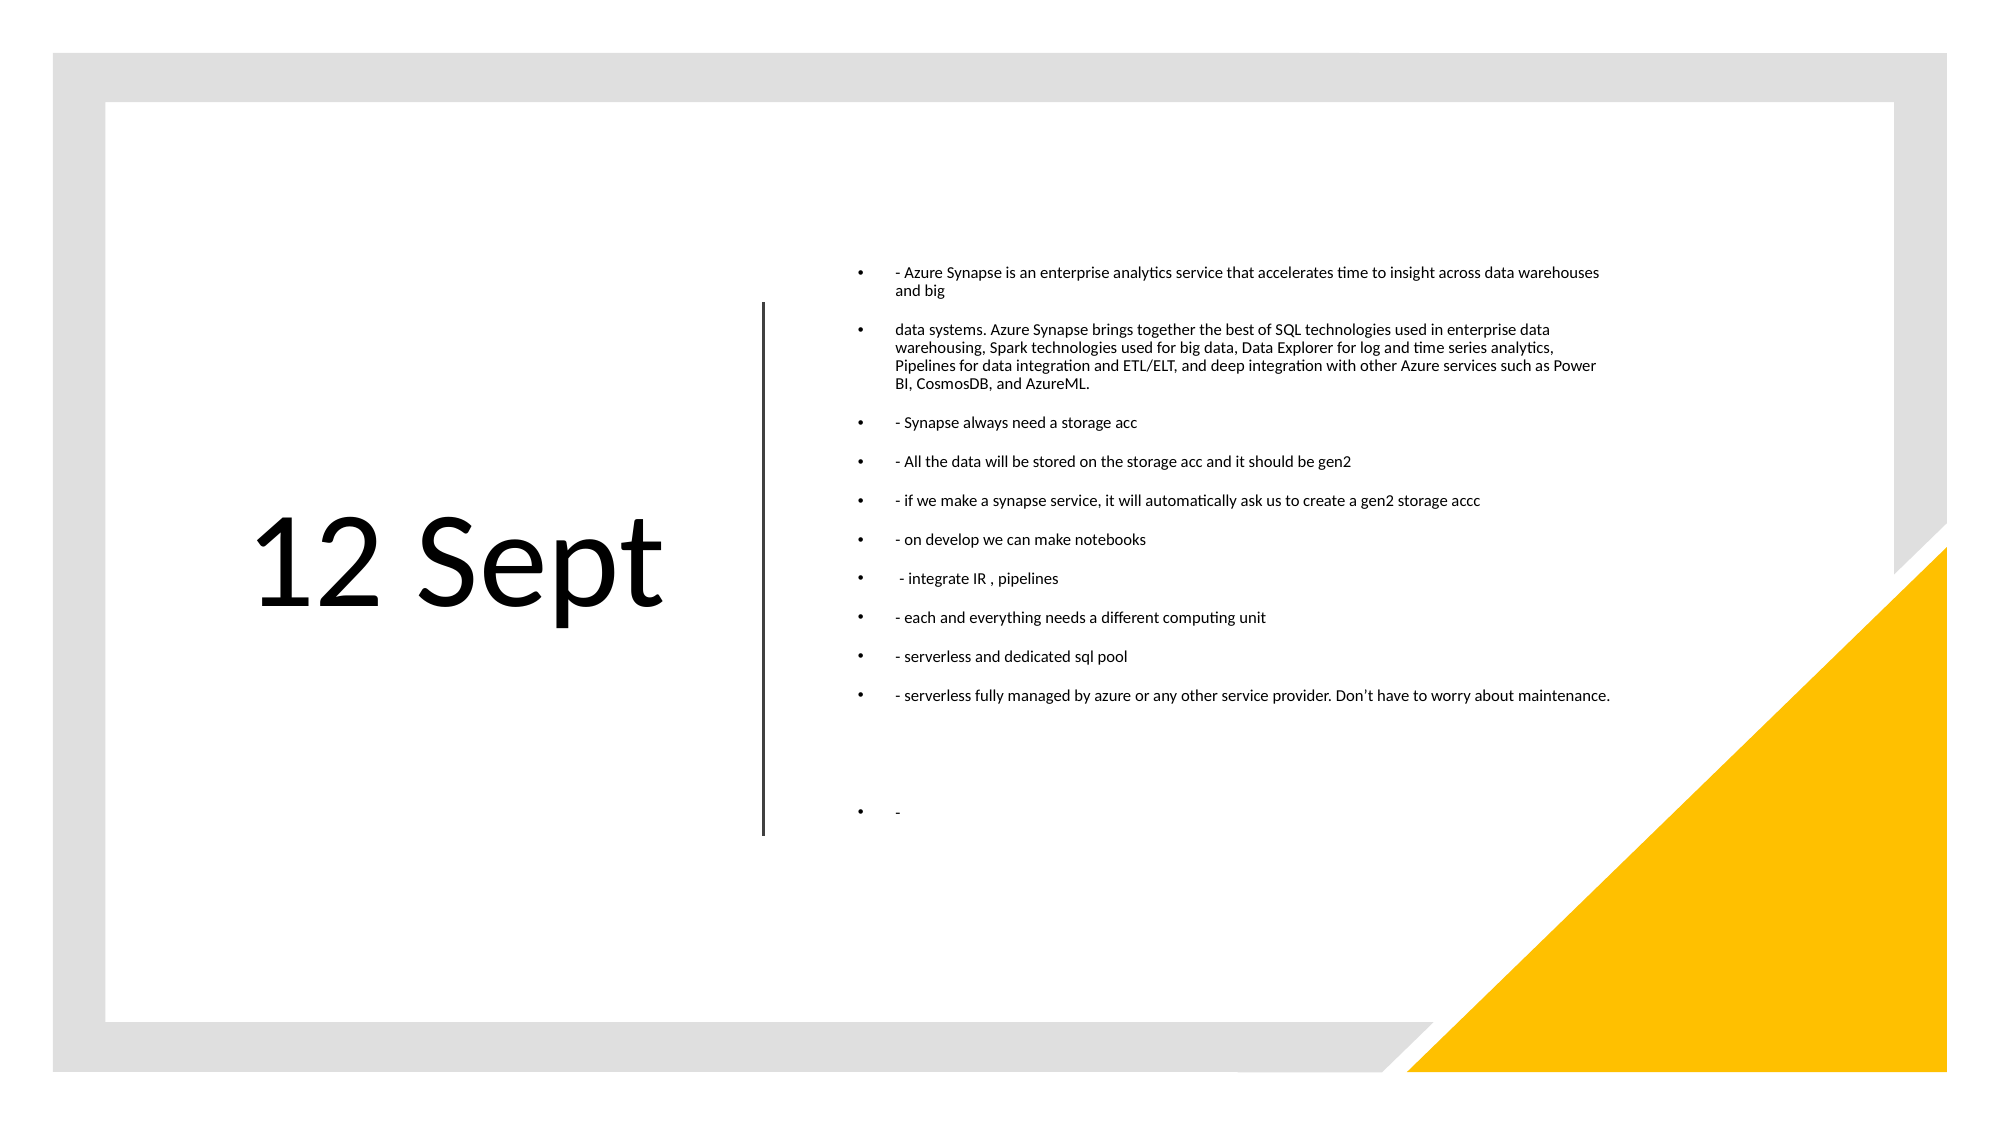

# 12 Sept
- Azure Synapse is an enterprise analytics service that accelerates time to insight across data warehouses and big
data systems. Azure Synapse brings together the best of SQL technologies used in enterprise data warehousing, Spark technologies used for big data, Data Explorer for log and time series analytics, Pipelines for data integration and ETL/ELT, and deep integration with other Azure services such as Power BI, CosmosDB, and AzureML.
- Synapse always need a storage acc
- All the data will be stored on the storage acc and it should be gen2
- if we make a synapse service, it will automatically ask us to create a gen2 storage accc
- on develop we can make notebooks
 - integrate IR , pipelines
- each and everything needs a different computing unit
- serverless and dedicated sql pool
- serverless fully managed by azure or any other service provider. Don’t have to worry about maintenance.

-